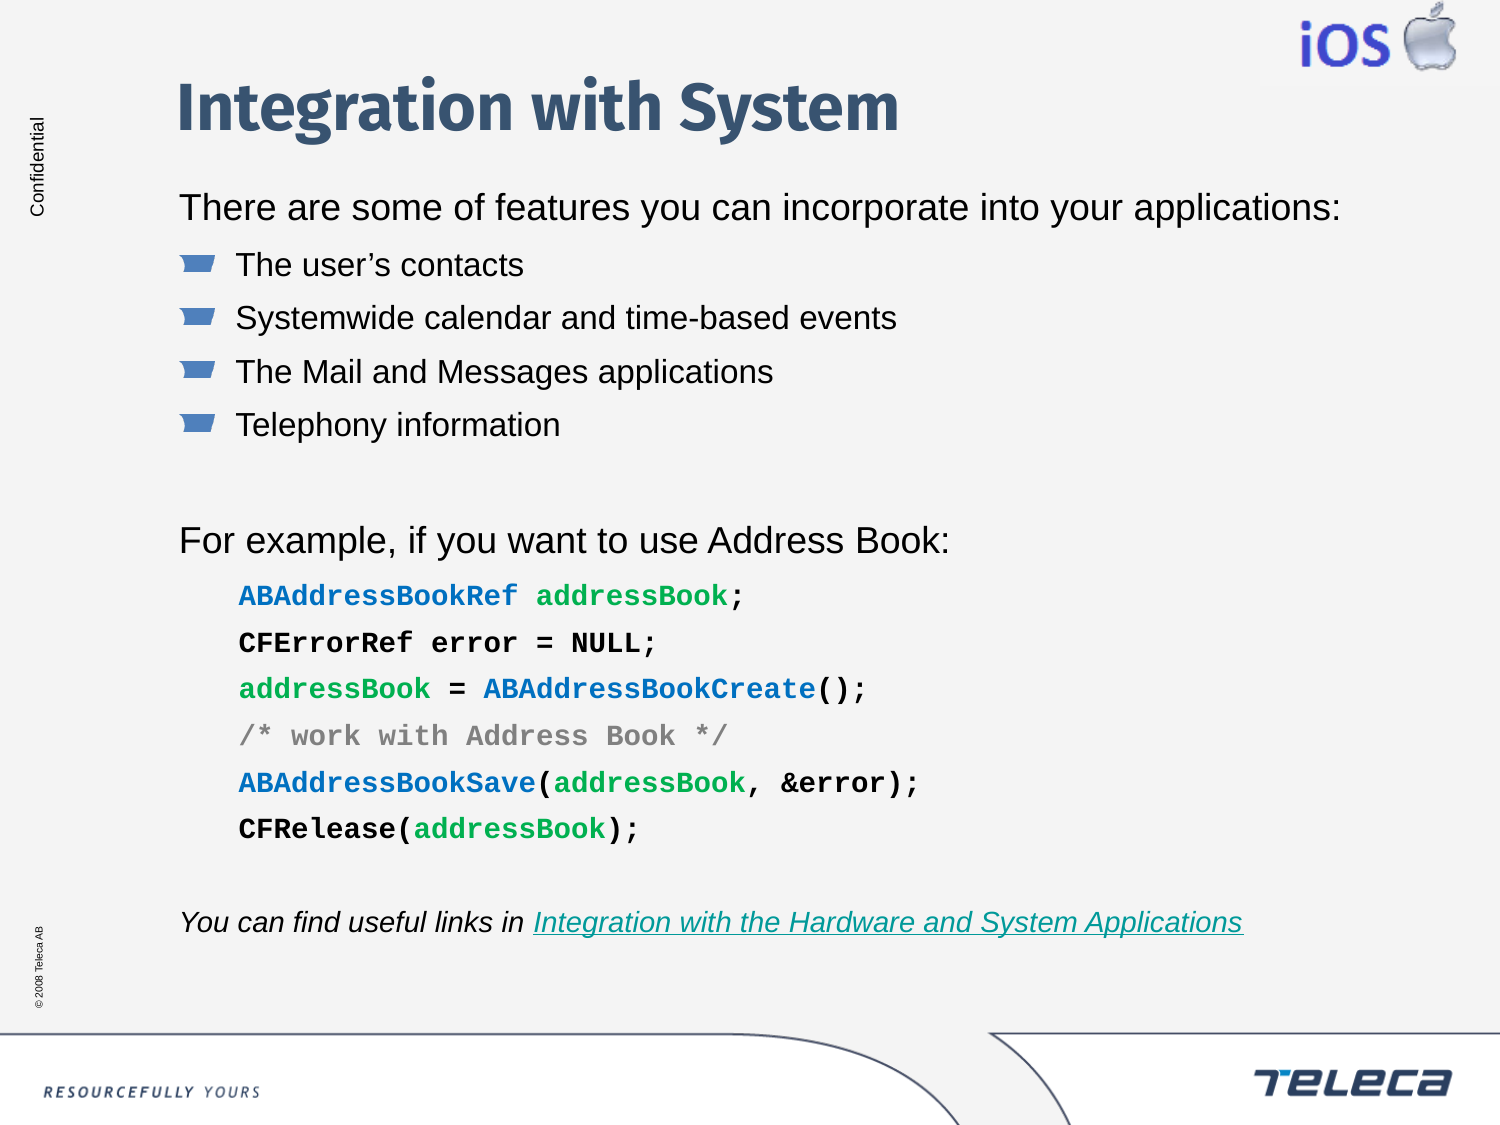

# Integration with System
There are some of features you can incorporate into your applications:
The user’s contacts
Systemwide calendar and time-based events
The Mail and Messages applications
Telephony information

For example, if you want to use Address Book:
ABAddressBookRef addressBook;
CFErrorRef error = NULL;
addressBook = ABAddressBookCreate();
/* work with Address Book */
ABAddressBookSave(addressBook, &error);
CFRelease(addressBook);

You can find useful links in Integration with the Hardware and System Applications